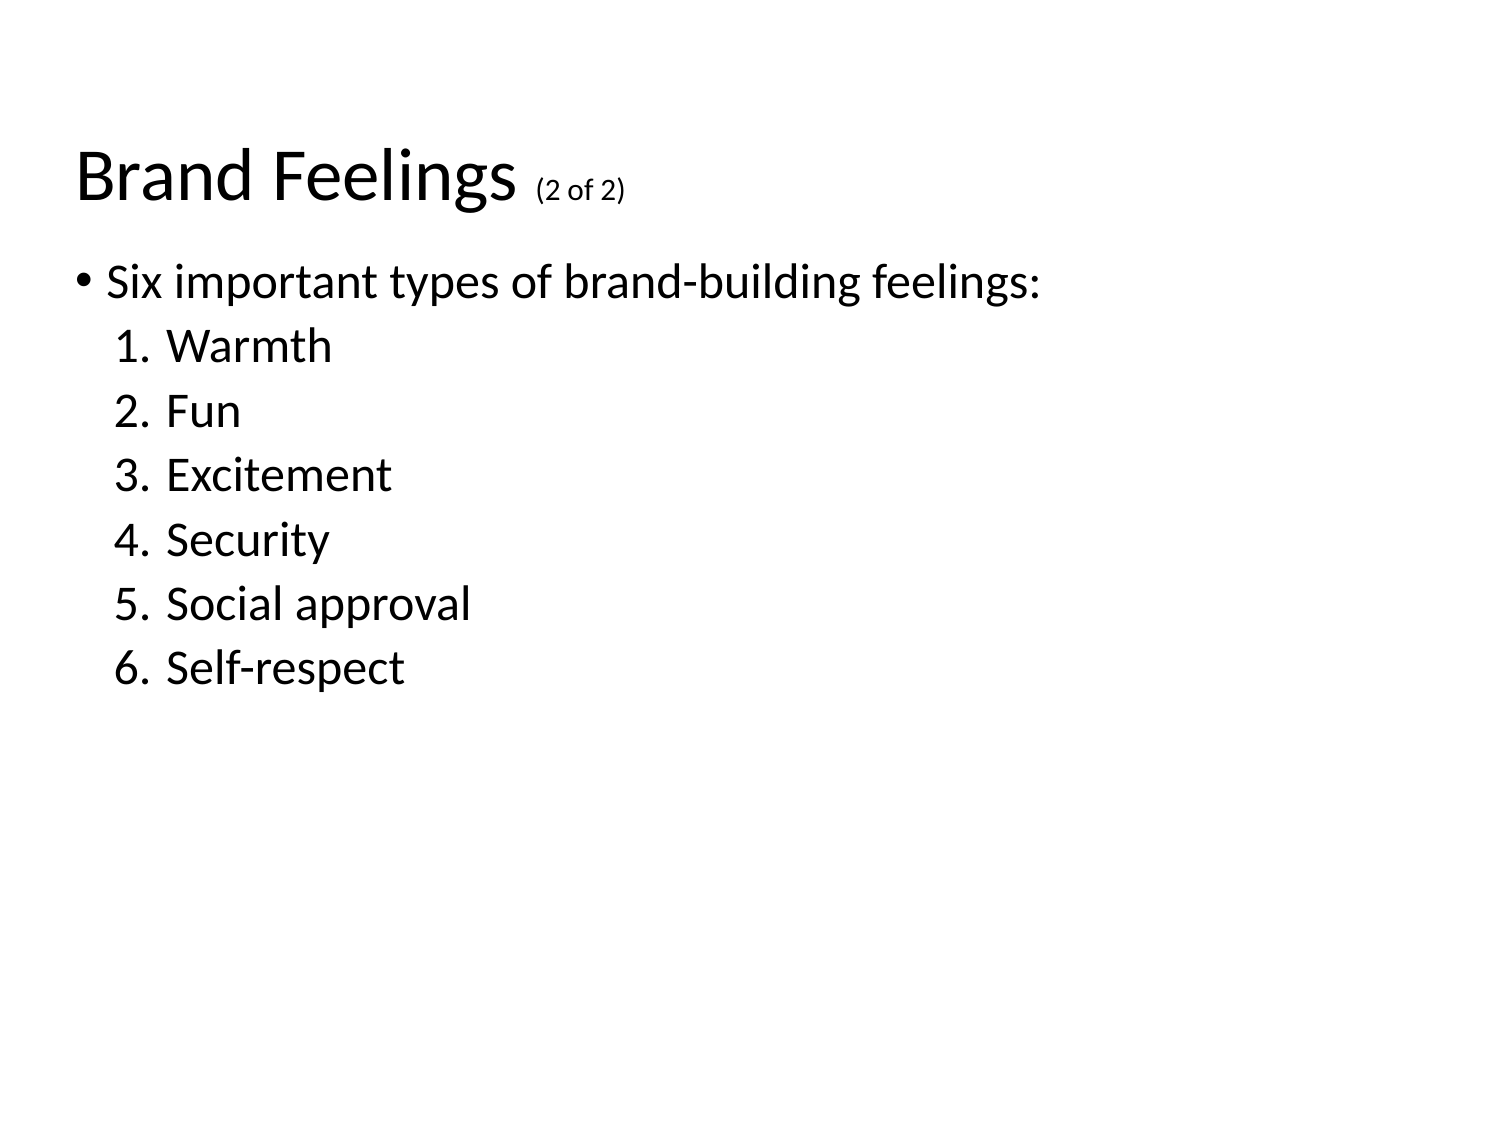

# Brand Feelings (2 of 2)
Six important types of brand-building feelings:
Warmth
Fun
Excitement
Security
Social approval
Self-respect